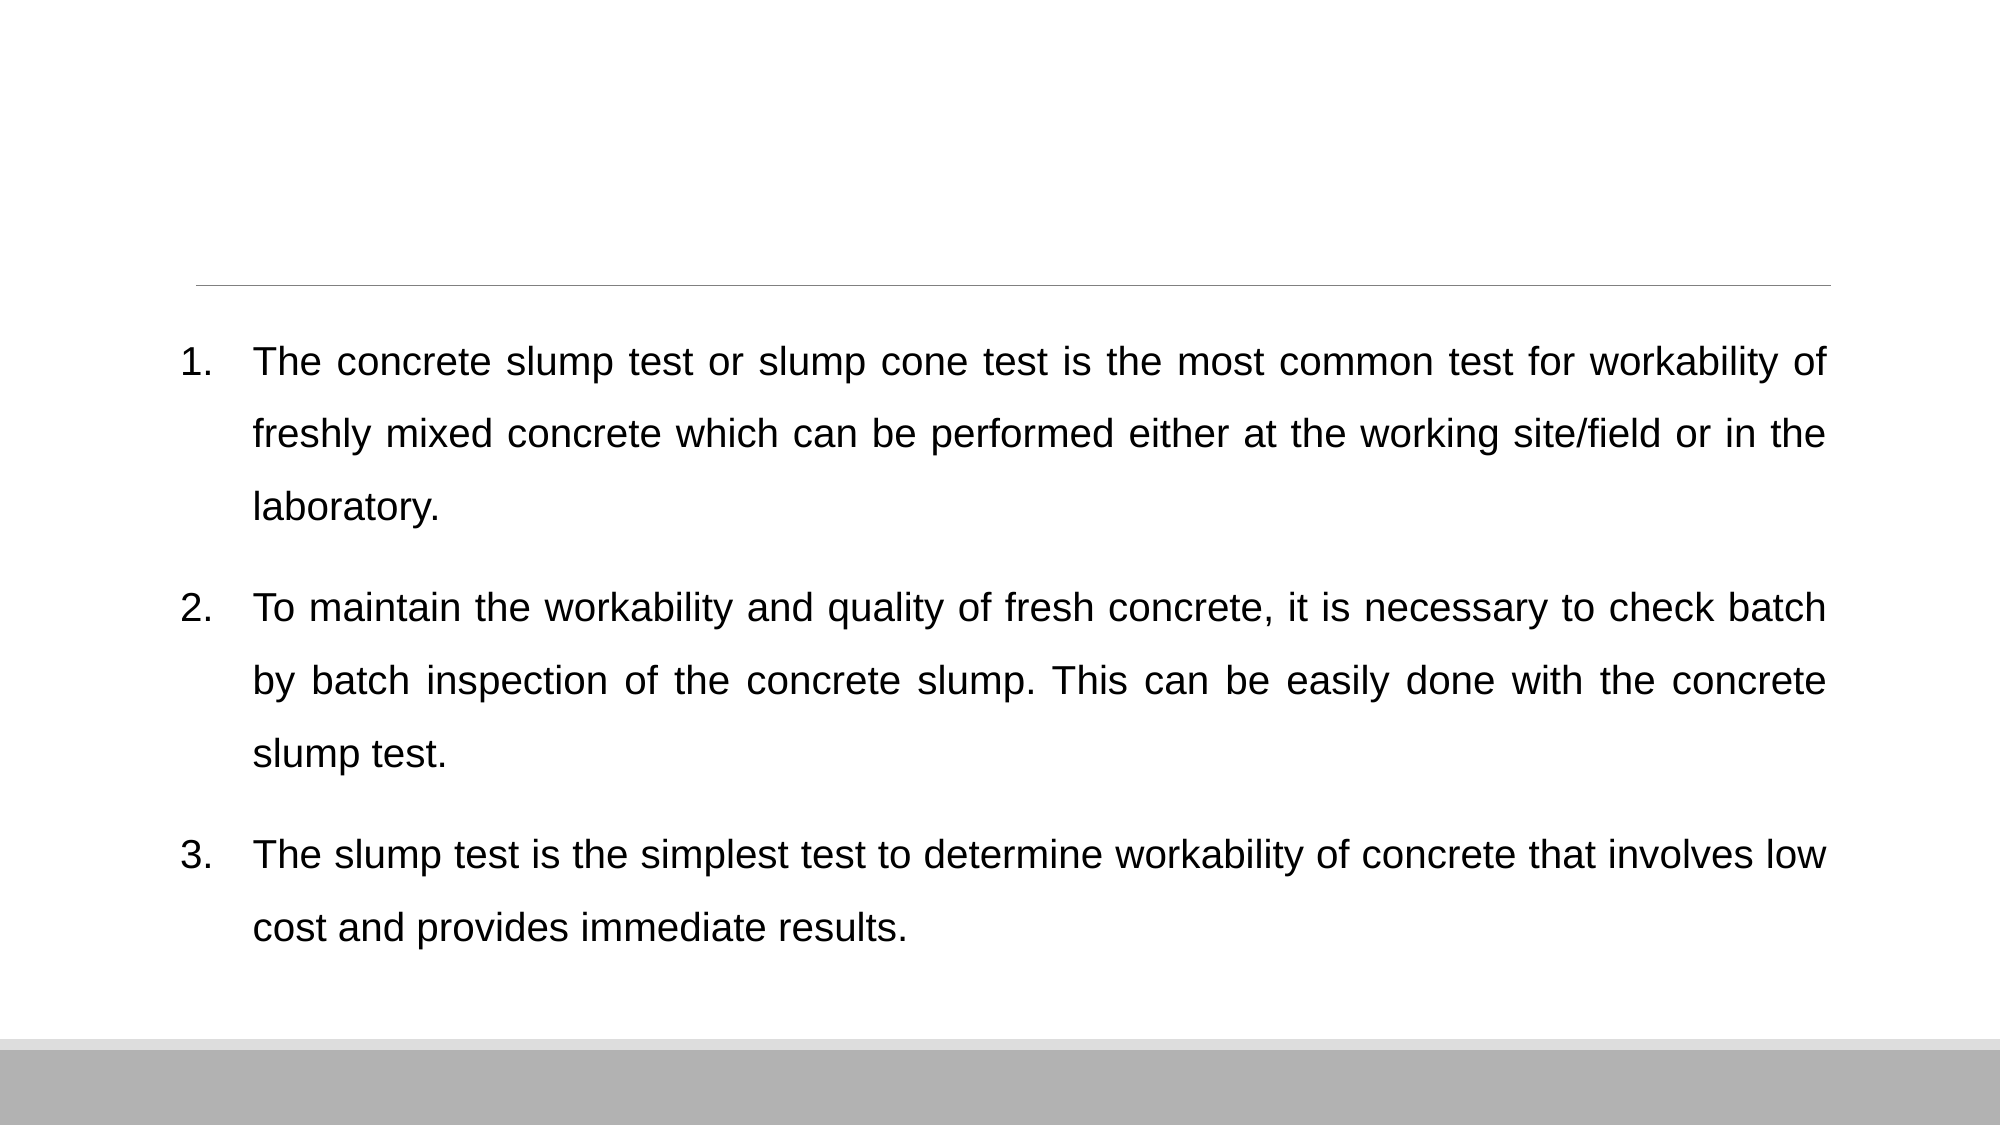

#
The concrete slump test or slump cone test is the most common test for workability of freshly mixed concrete which can be performed either at the working site/field or in the laboratory.
To maintain the workability and quality of fresh concrete, it is necessary to check batch by batch inspection of the concrete slump. This can be easily done with the concrete slump test.
The slump test is the simplest test to determine workability of concrete that involves low cost and provides immediate results.